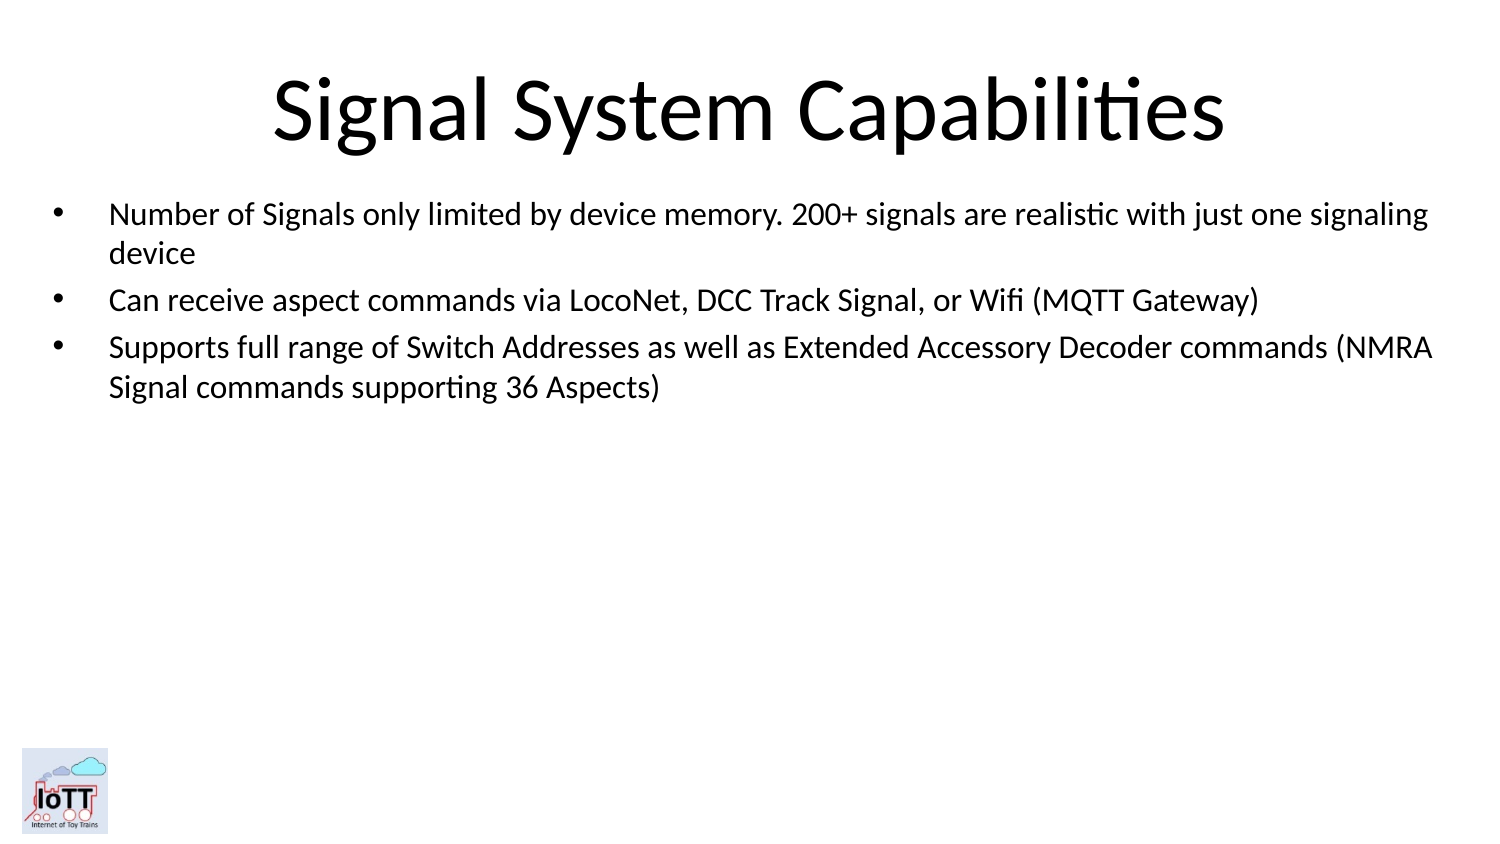

# Signal System Capabilities
Number of Signals only limited by device memory. 200+ signals are realistic with just one signaling device
Can receive aspect commands via LocoNet, DCC Track Signal, or Wifi (MQTT Gateway)
Supports full range of Switch Addresses as well as Extended Accessory Decoder commands (NMRA Signal commands supporting 36 Aspects)